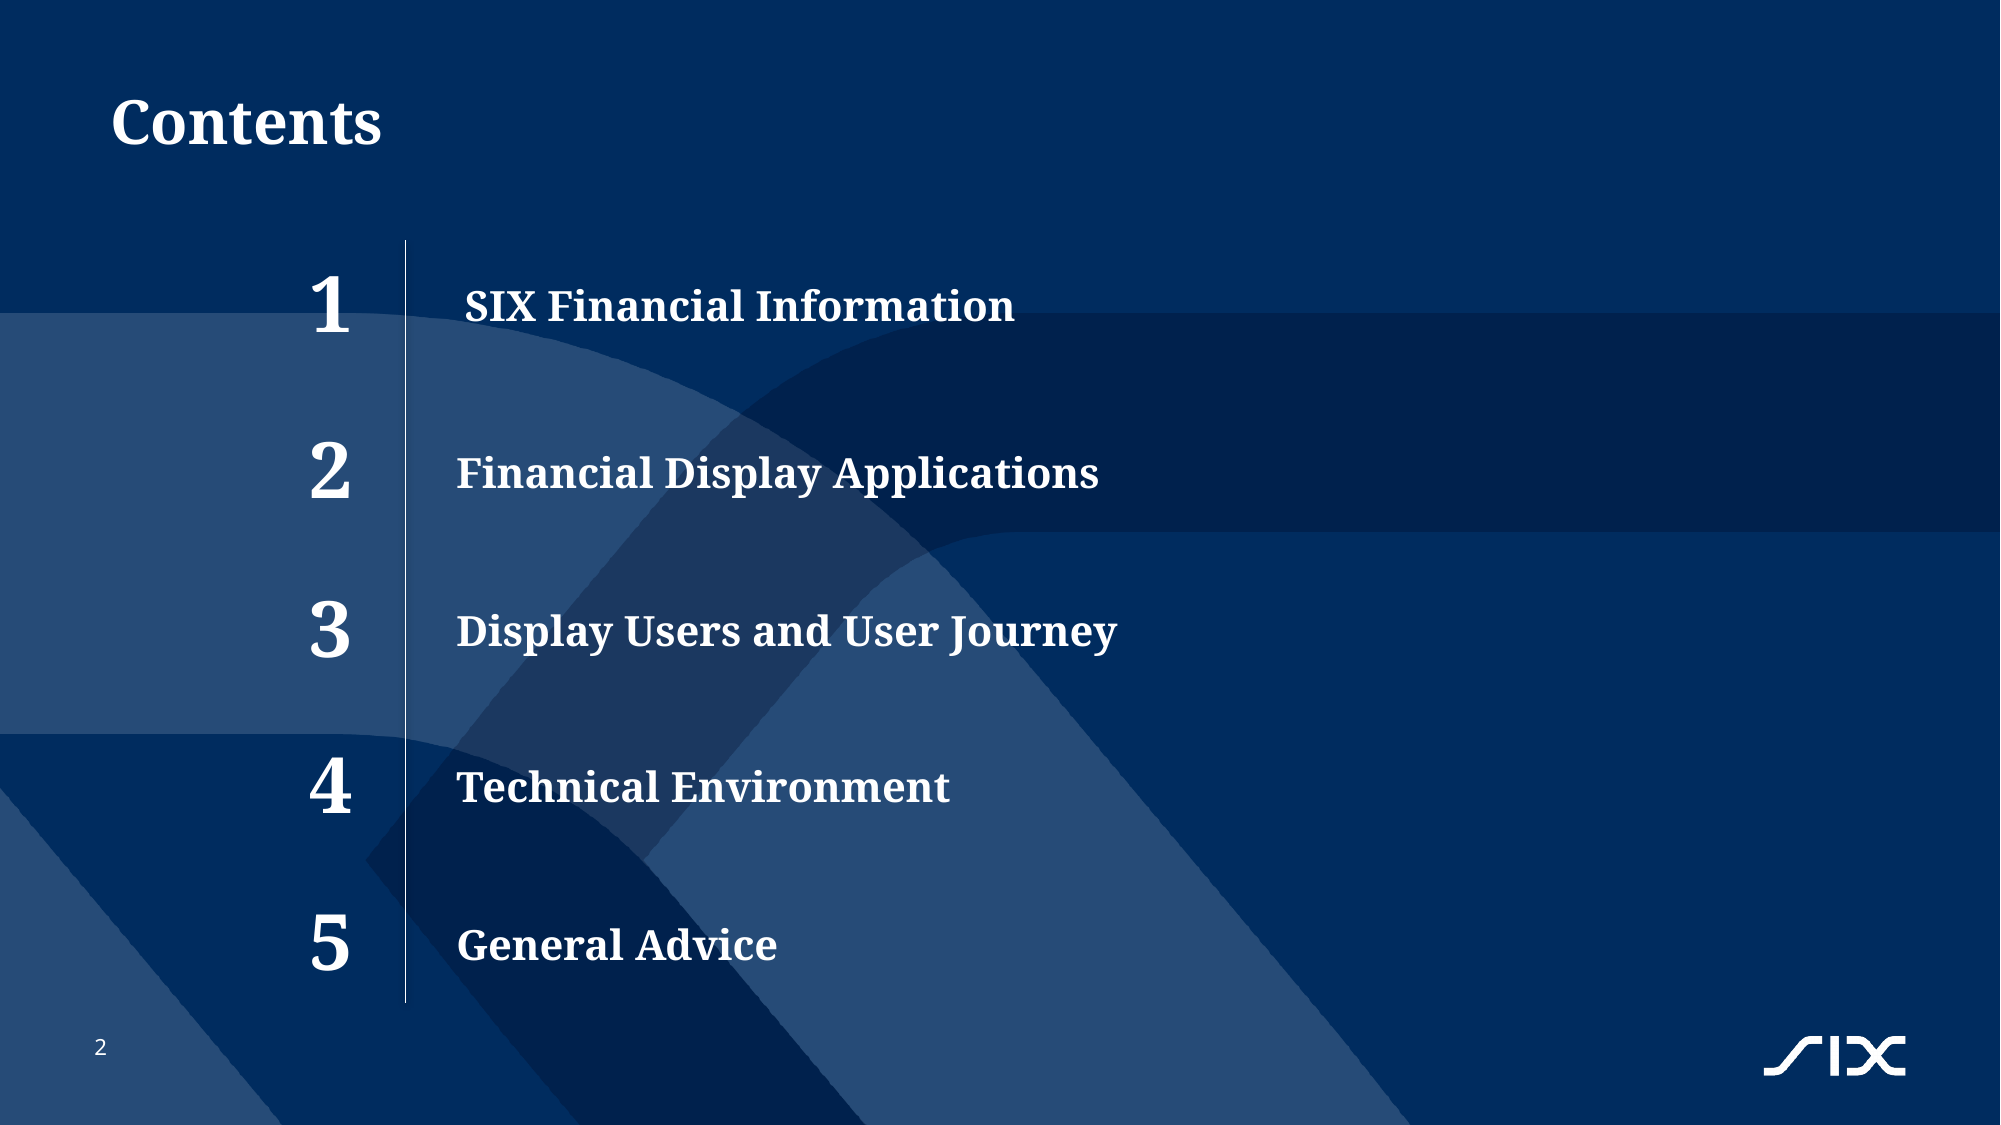

Contents
1
SIX Financial Information
2
Financial Display Applications
3
Display Users and User Journey
4
Technical Environment
5
General Advice
2